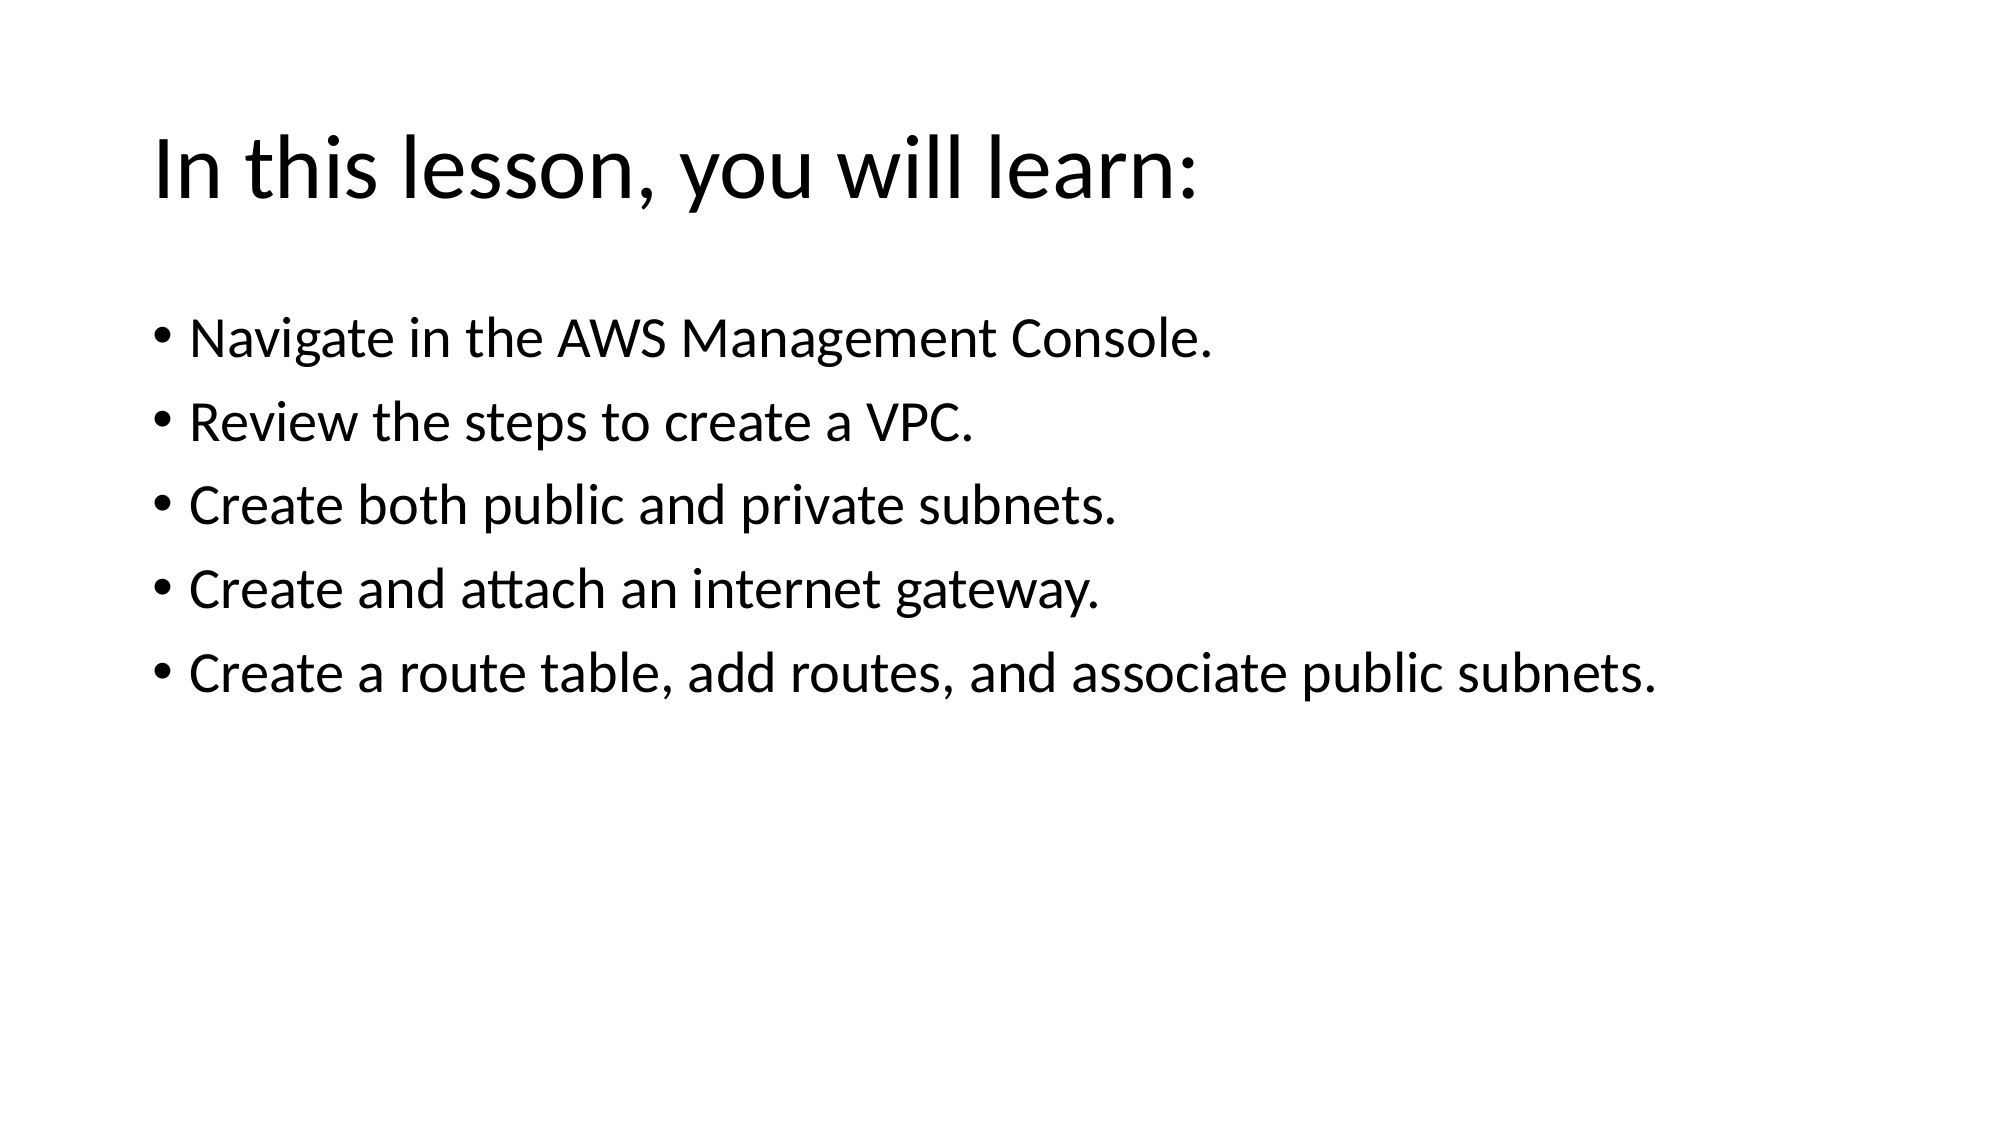

# In this lesson, you will learn:
Navigate in the AWS Management Console.
Review the steps to create a VPC.
Create both public and private subnets.
Create and attach an internet gateway.
Create a route table, add routes, and associate public subnets.